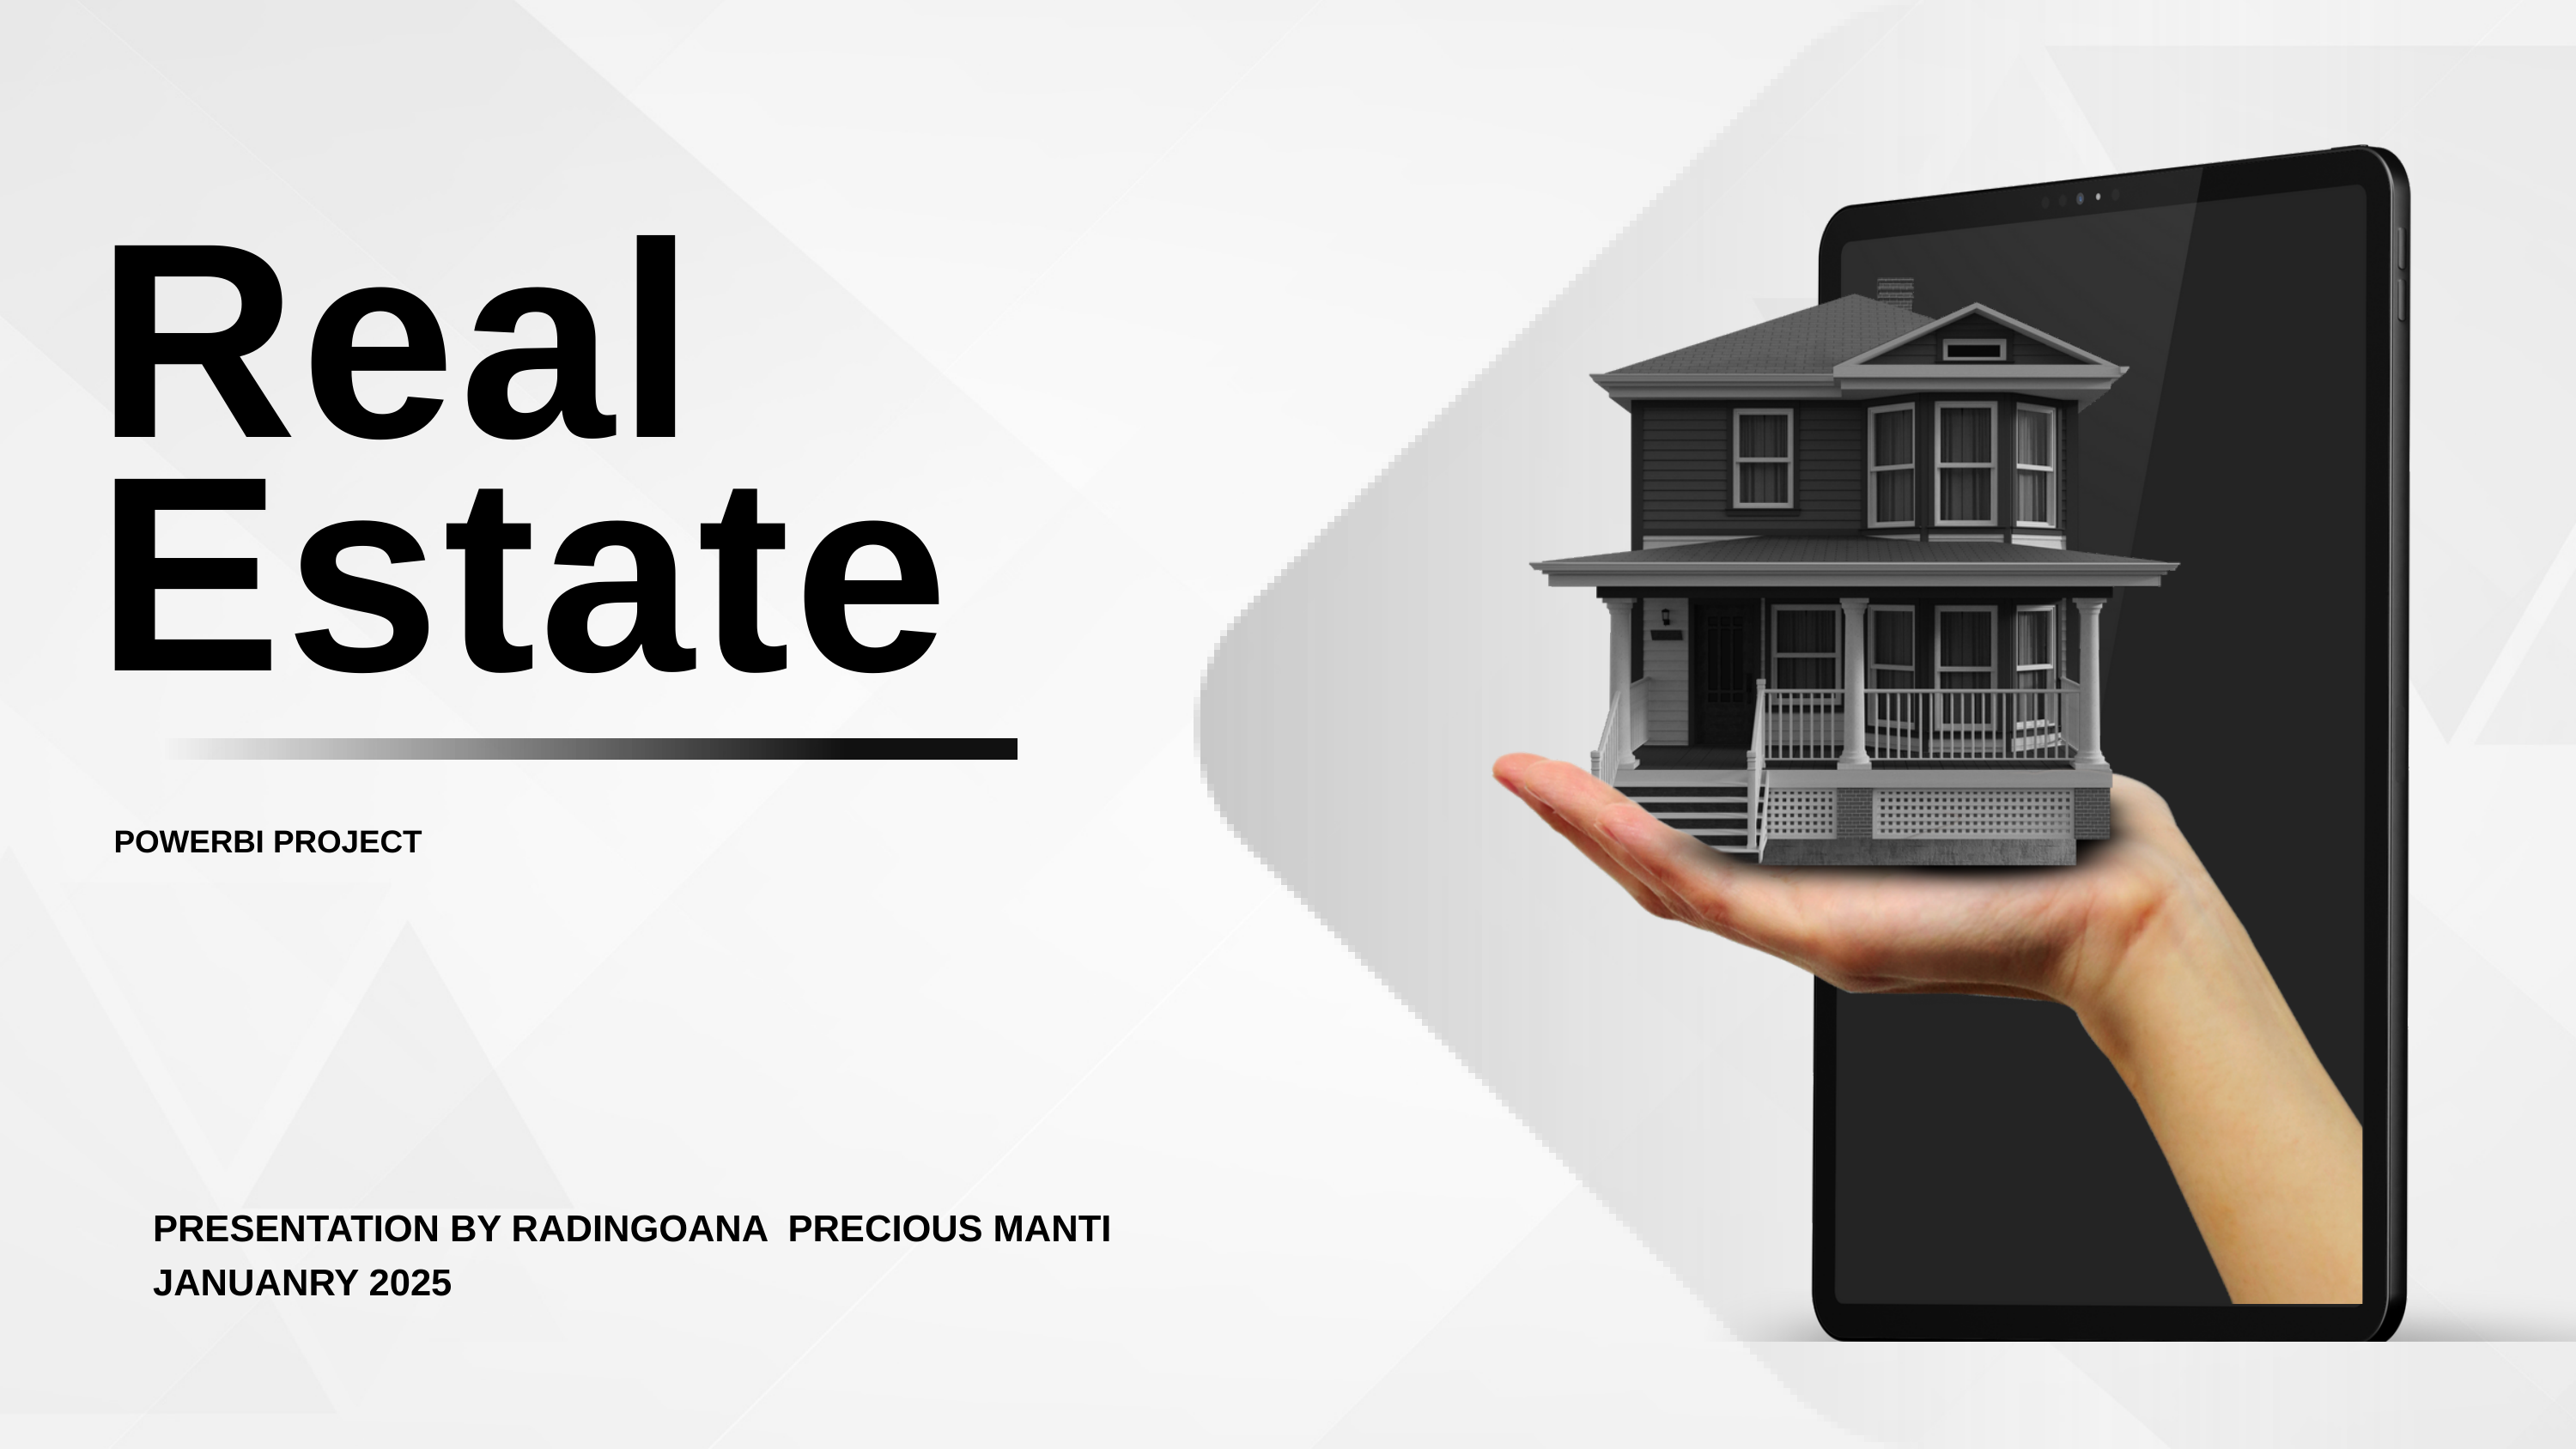

Real Estate

POWERBI PROJECT
PRESENTATION BY RADINGOANA  PRECIOUS MANTI
JANUANRY 2025